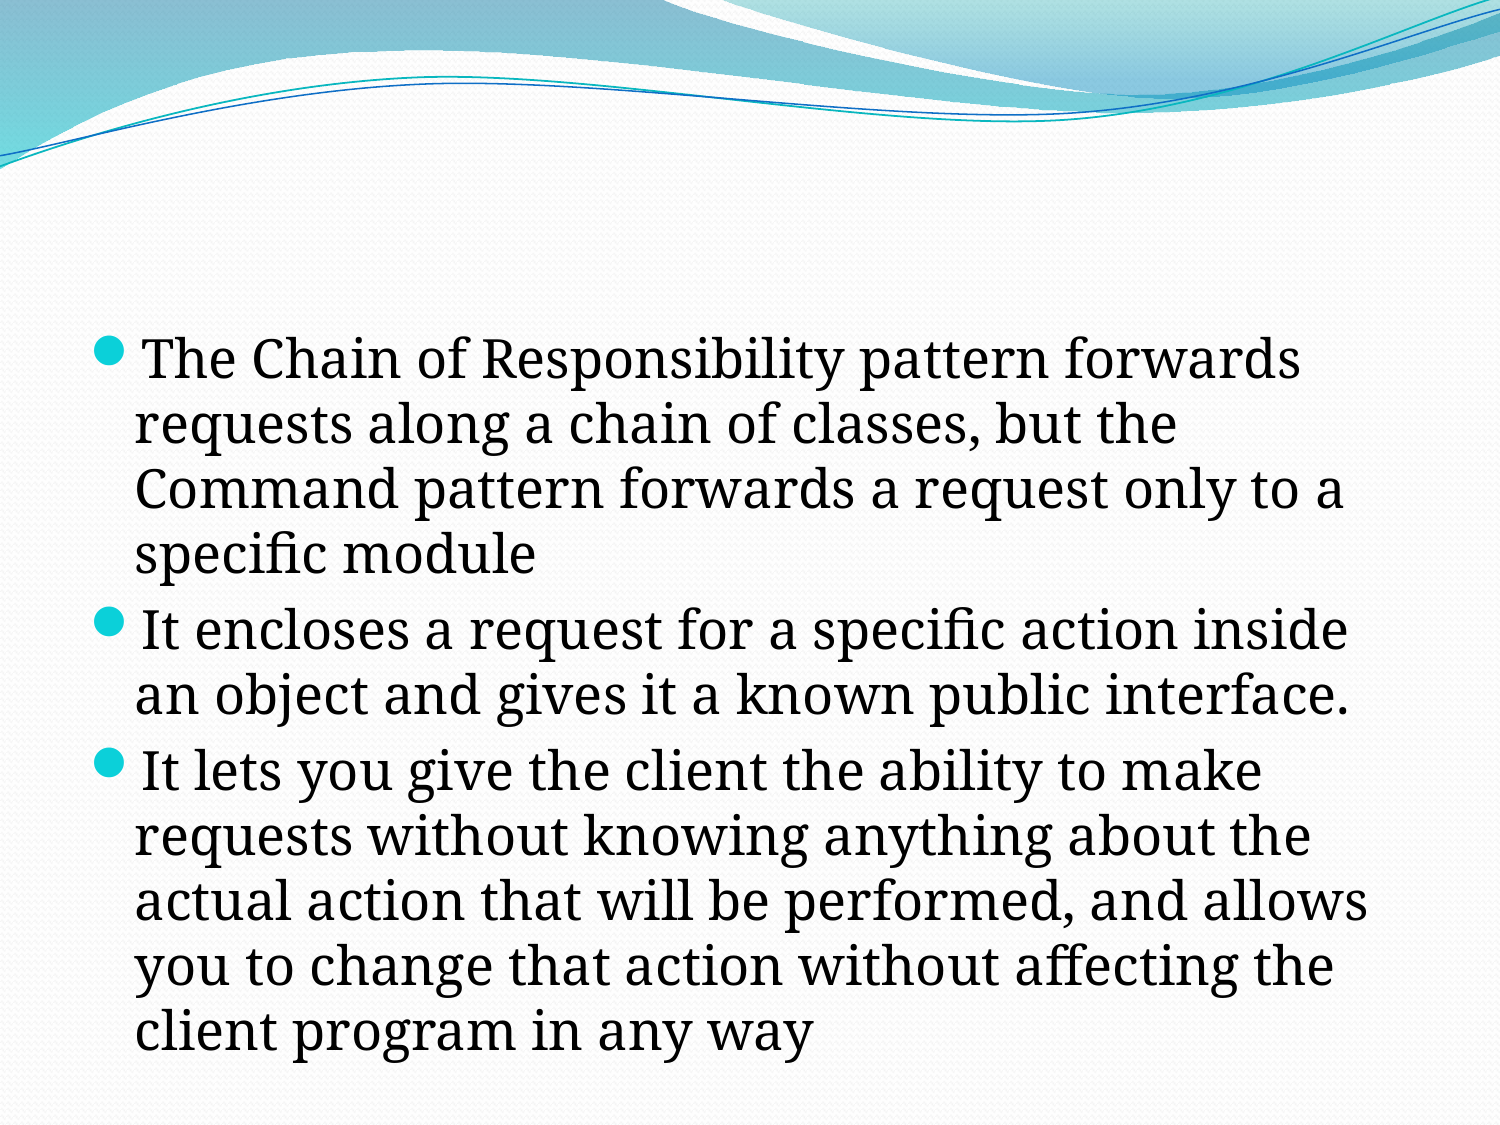

#
The Chain of Responsibility pattern forwards requests along a chain of classes, but the Command pattern forwards a request only to a specific module
It encloses a request for a specific action inside an object and gives it a known public interface.
It lets you give the client the ability to make requests without knowing anything about the actual action that will be performed, and allows you to change that action without affecting the client program in any way